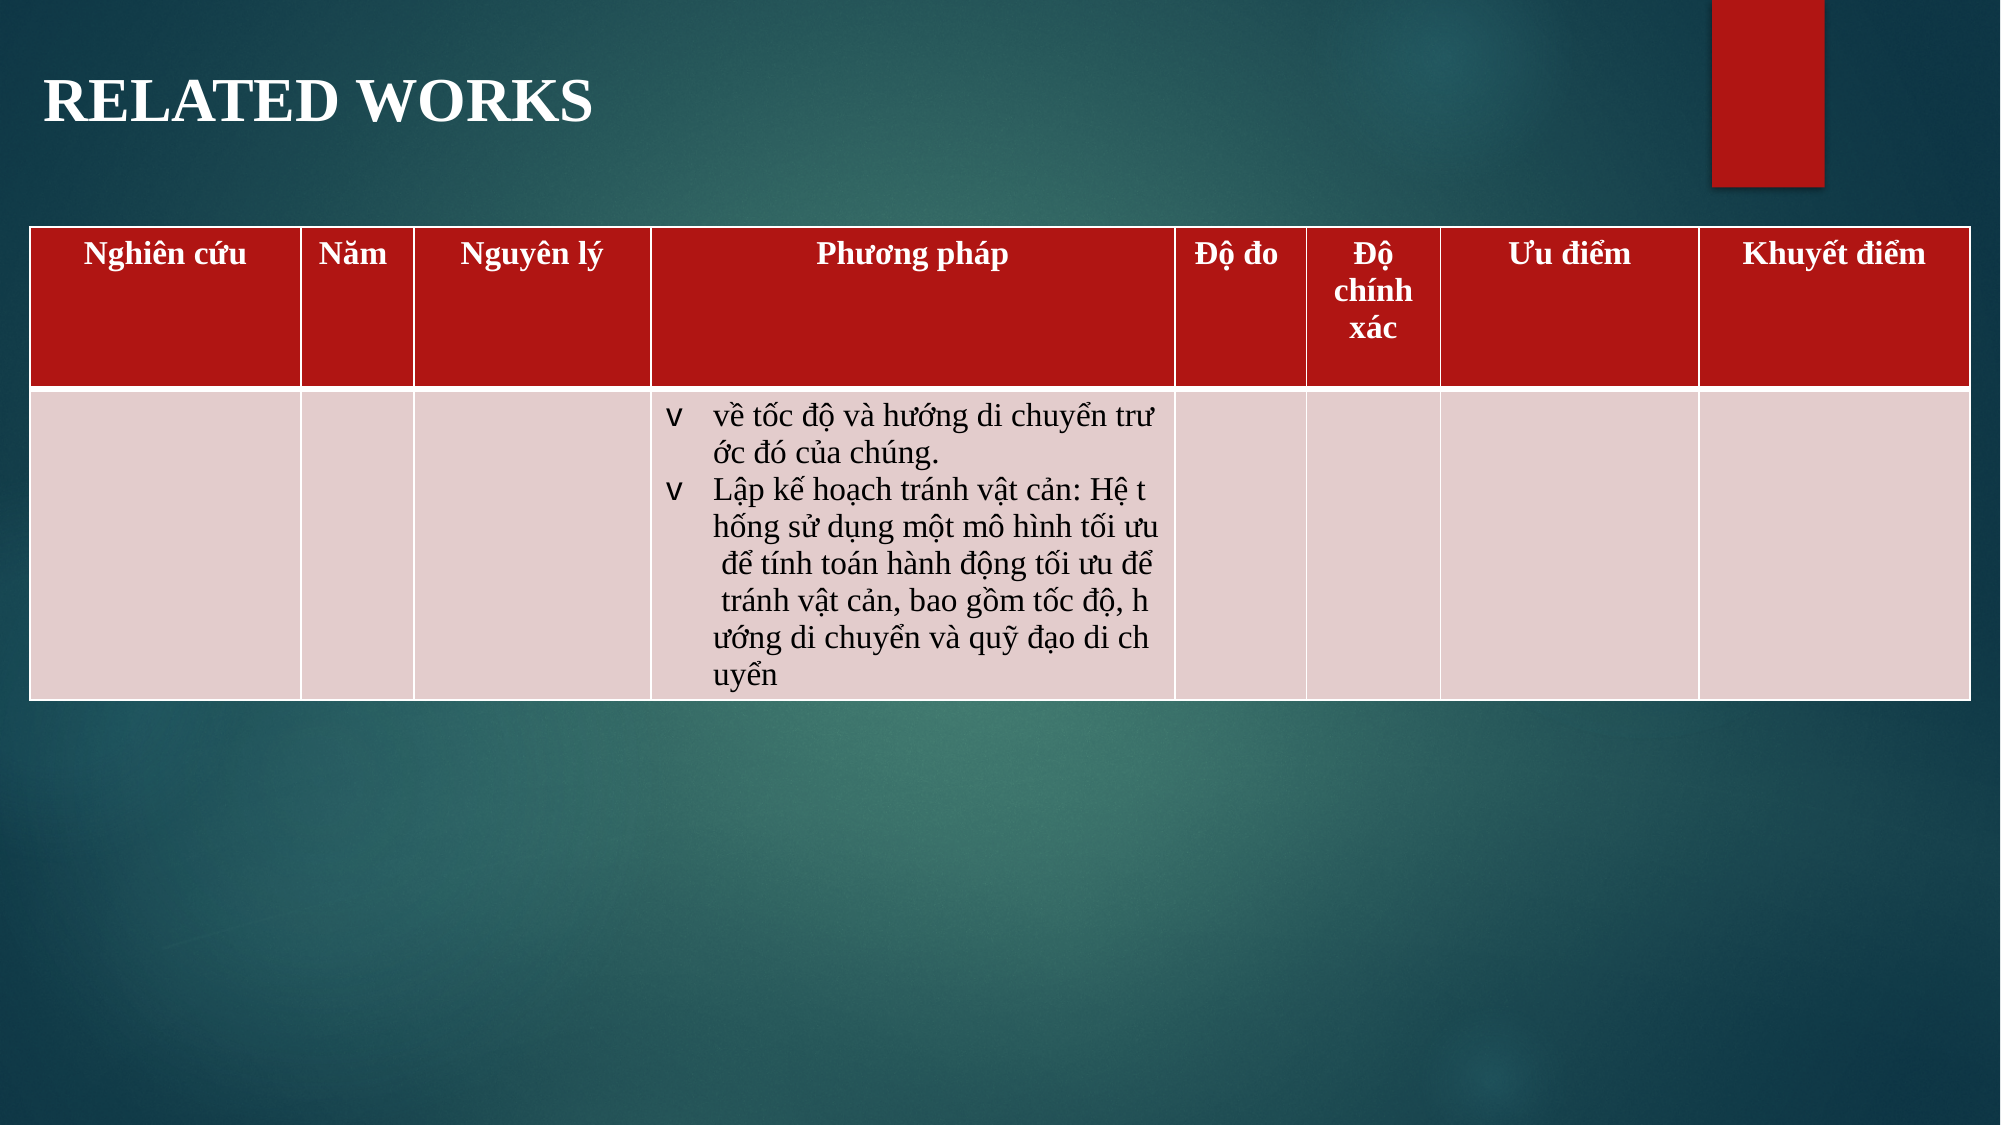

RELATED WORKS
| Nghiên cứu | Năm | Nguyên lý | Phương pháp | Độ đo | Độ chính xác | Ưu điểm | Khuyết điểm |
| --- | --- | --- | --- | --- | --- | --- | --- |
|  |  |  | về tốc độ và hướng di chuyển trước đó của chúng. Lập kế hoạch tránh vật cản: Hệ thống sử dụng một mô hình tối ưu để tính toán hành động tối ưu để tránh vật cản, bao gồm tốc độ, hướng di chuyển và quỹ đạo di chuyển |  |  |  |  |